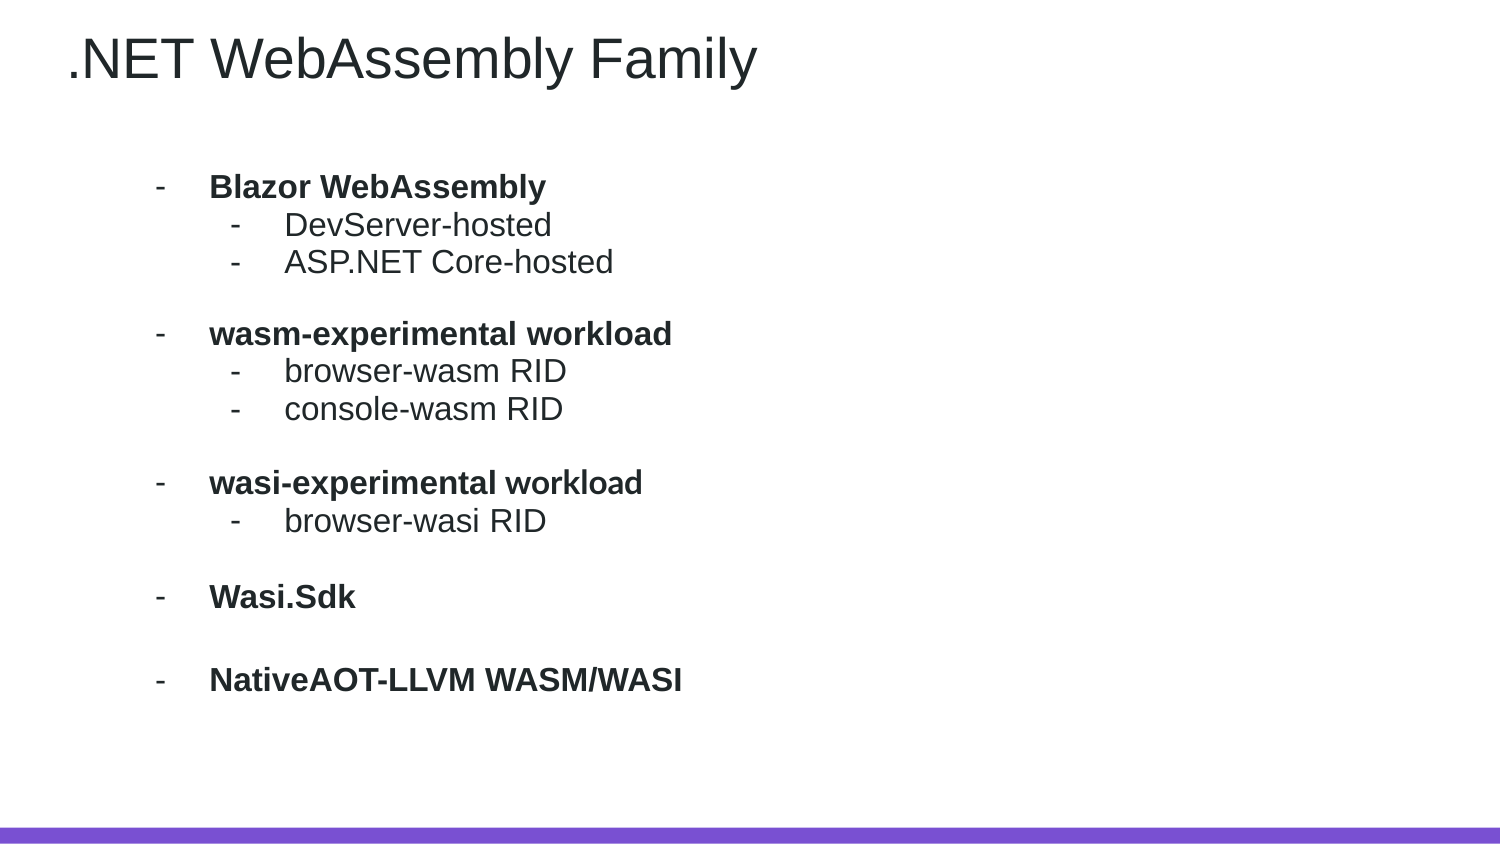

# .NET WebAssembly Family
Blazor WebAssembly
DevServer-hosted
ASP.NET Core-hosted
wasm-experimental workload
browser-wasm RID
console-wasm RID
wasi-experimental workload
browser-wasi RID
Wasi.Sdk
NativeAOT-LLVM WASM/WASI